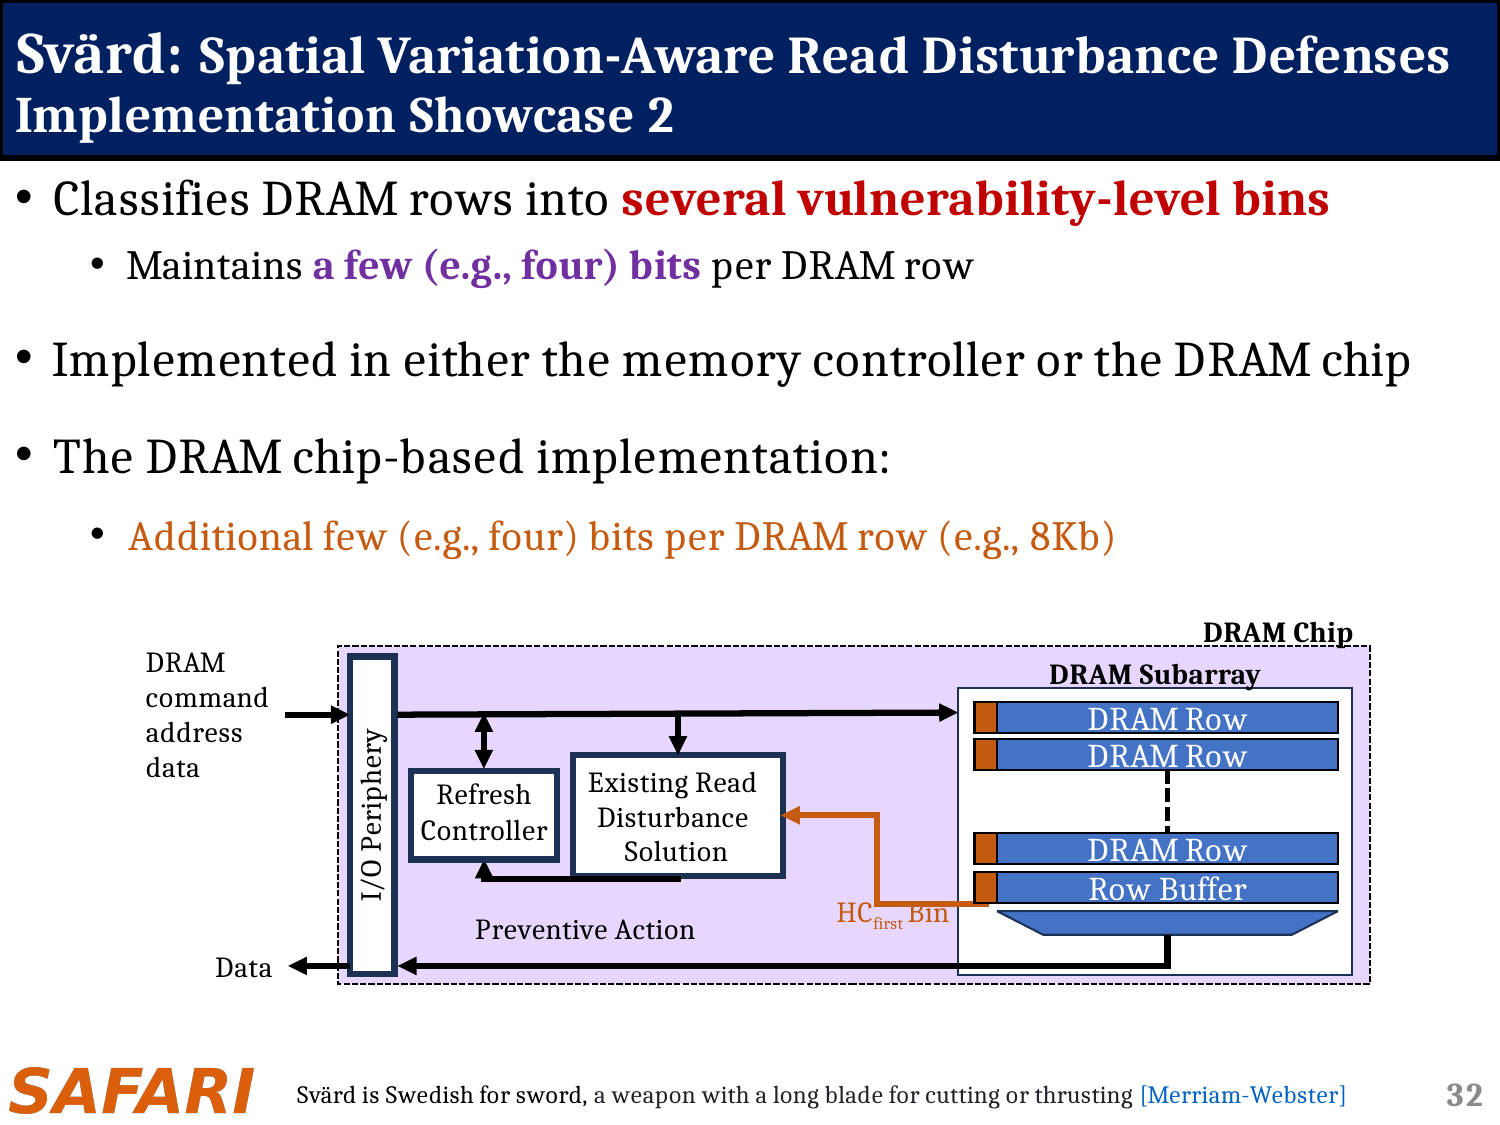

# Svärd: Spatial Variation-Aware Read Disturbance Defenses Implementation Showcase 2
Classifies DRAM rows into several vulnerability-level bins
Maintains a few (e.g., four) bits per DRAM row
Implemented in either the memory controller or the DRAM chip
The DRAM chip-based implementation:
Additional few (e.g., four) bits per DRAM row (e.g., 8Kb)
DRAM Chip
DRAM
command
address
data

I/O Periphery
Data
DRAM Subarray

DRAM Row

Existing Read
Disturbance
Solution
Preventive Action

DRAM Row
Refresh
Controller

DRAM Row

Row Buffer
HCfirst Bin

32
Svärd is Swedish for sword, a weapon with a long blade for cutting or thrusting [Merriam-Webster]